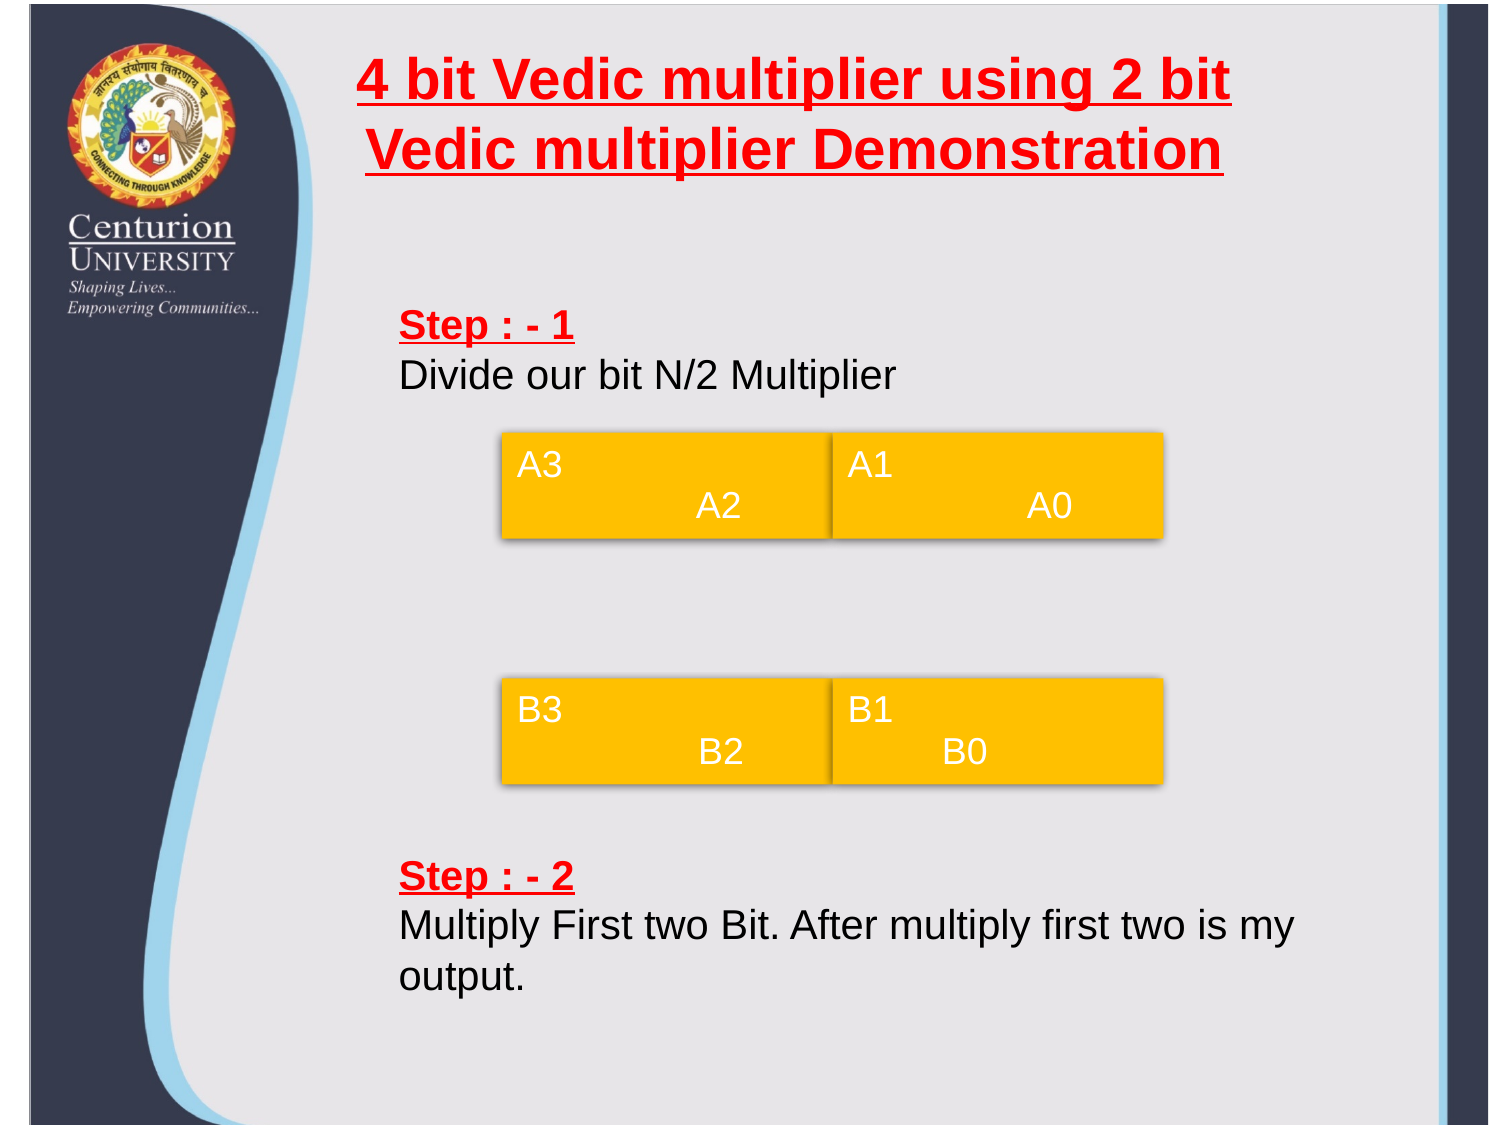

4 bit Vedic multiplier using 2 bit Vedic multiplier Demonstration
Step : - 1
Divide our bit N/2 Multiplier

Step : - 2
Multiply First two Bit. After multiply first two is my output.
A3			   A2
A1			   A0
B1		          B0
B3			   B2